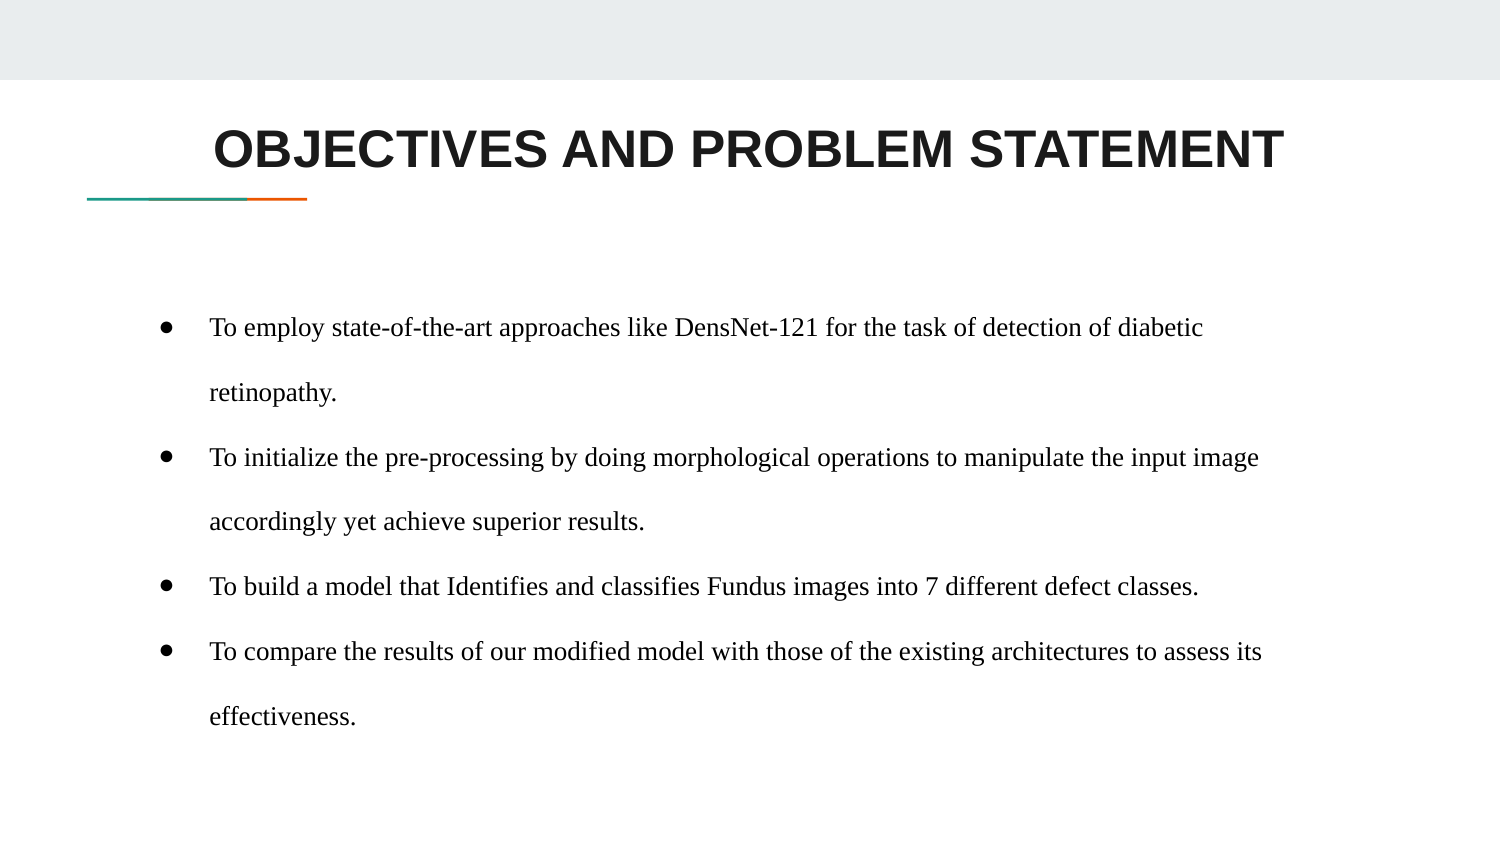

# OBJECTIVES AND PROBLEM STATEMENT
To employ state-of-the-art approaches like DensNet-121 for the task of detection of diabetic retinopathy.
To initialize the pre-processing by doing morphological operations to manipulate the input image accordingly yet achieve superior results.
To build a model that Identifies and classifies Fundus images into 7 different defect classes.
To compare the results of our modified model with those of the existing architectures to assess its effectiveness.